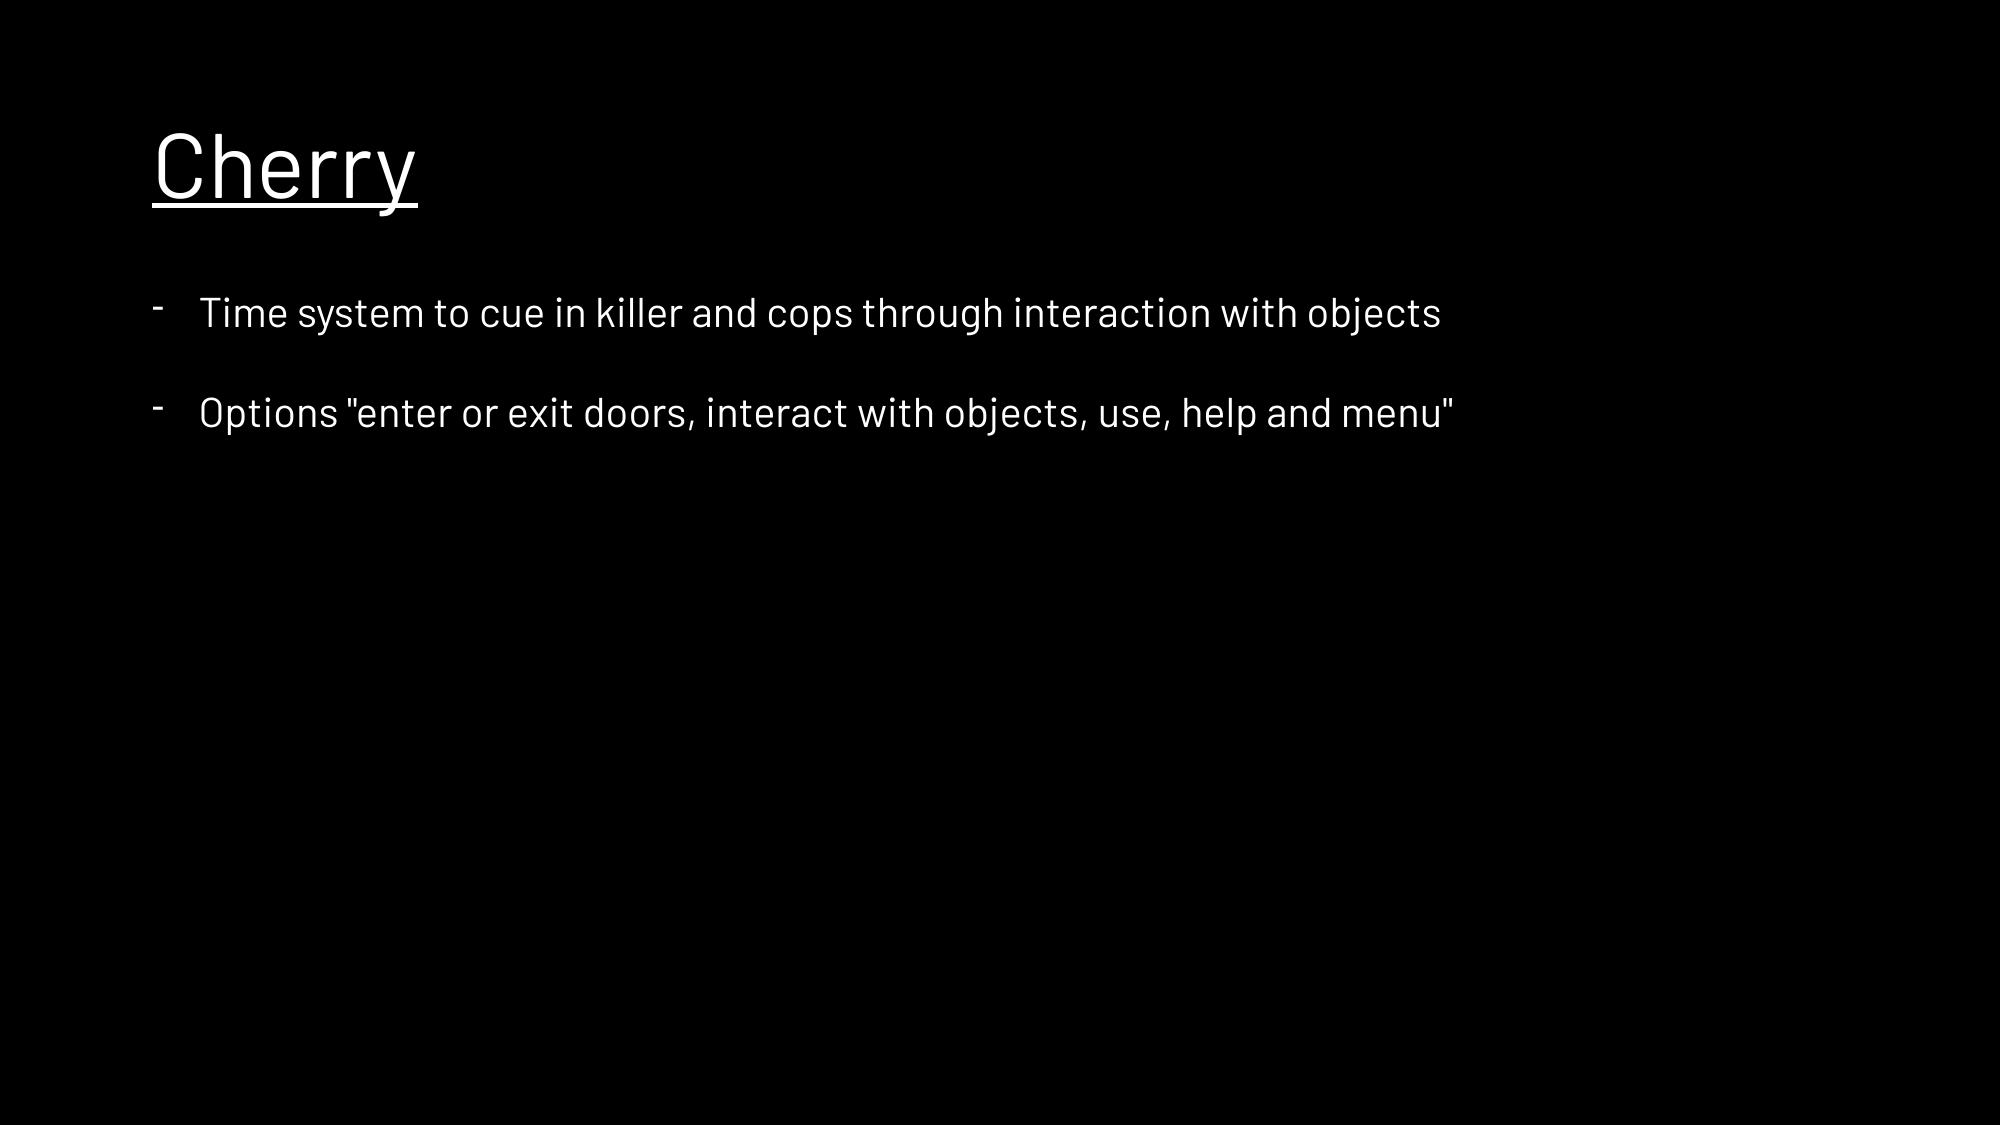

# Cherry
Time system to cue in killer and cops through interaction with objects

Options "enter or exit doors, interact with objects, use, help and menu"